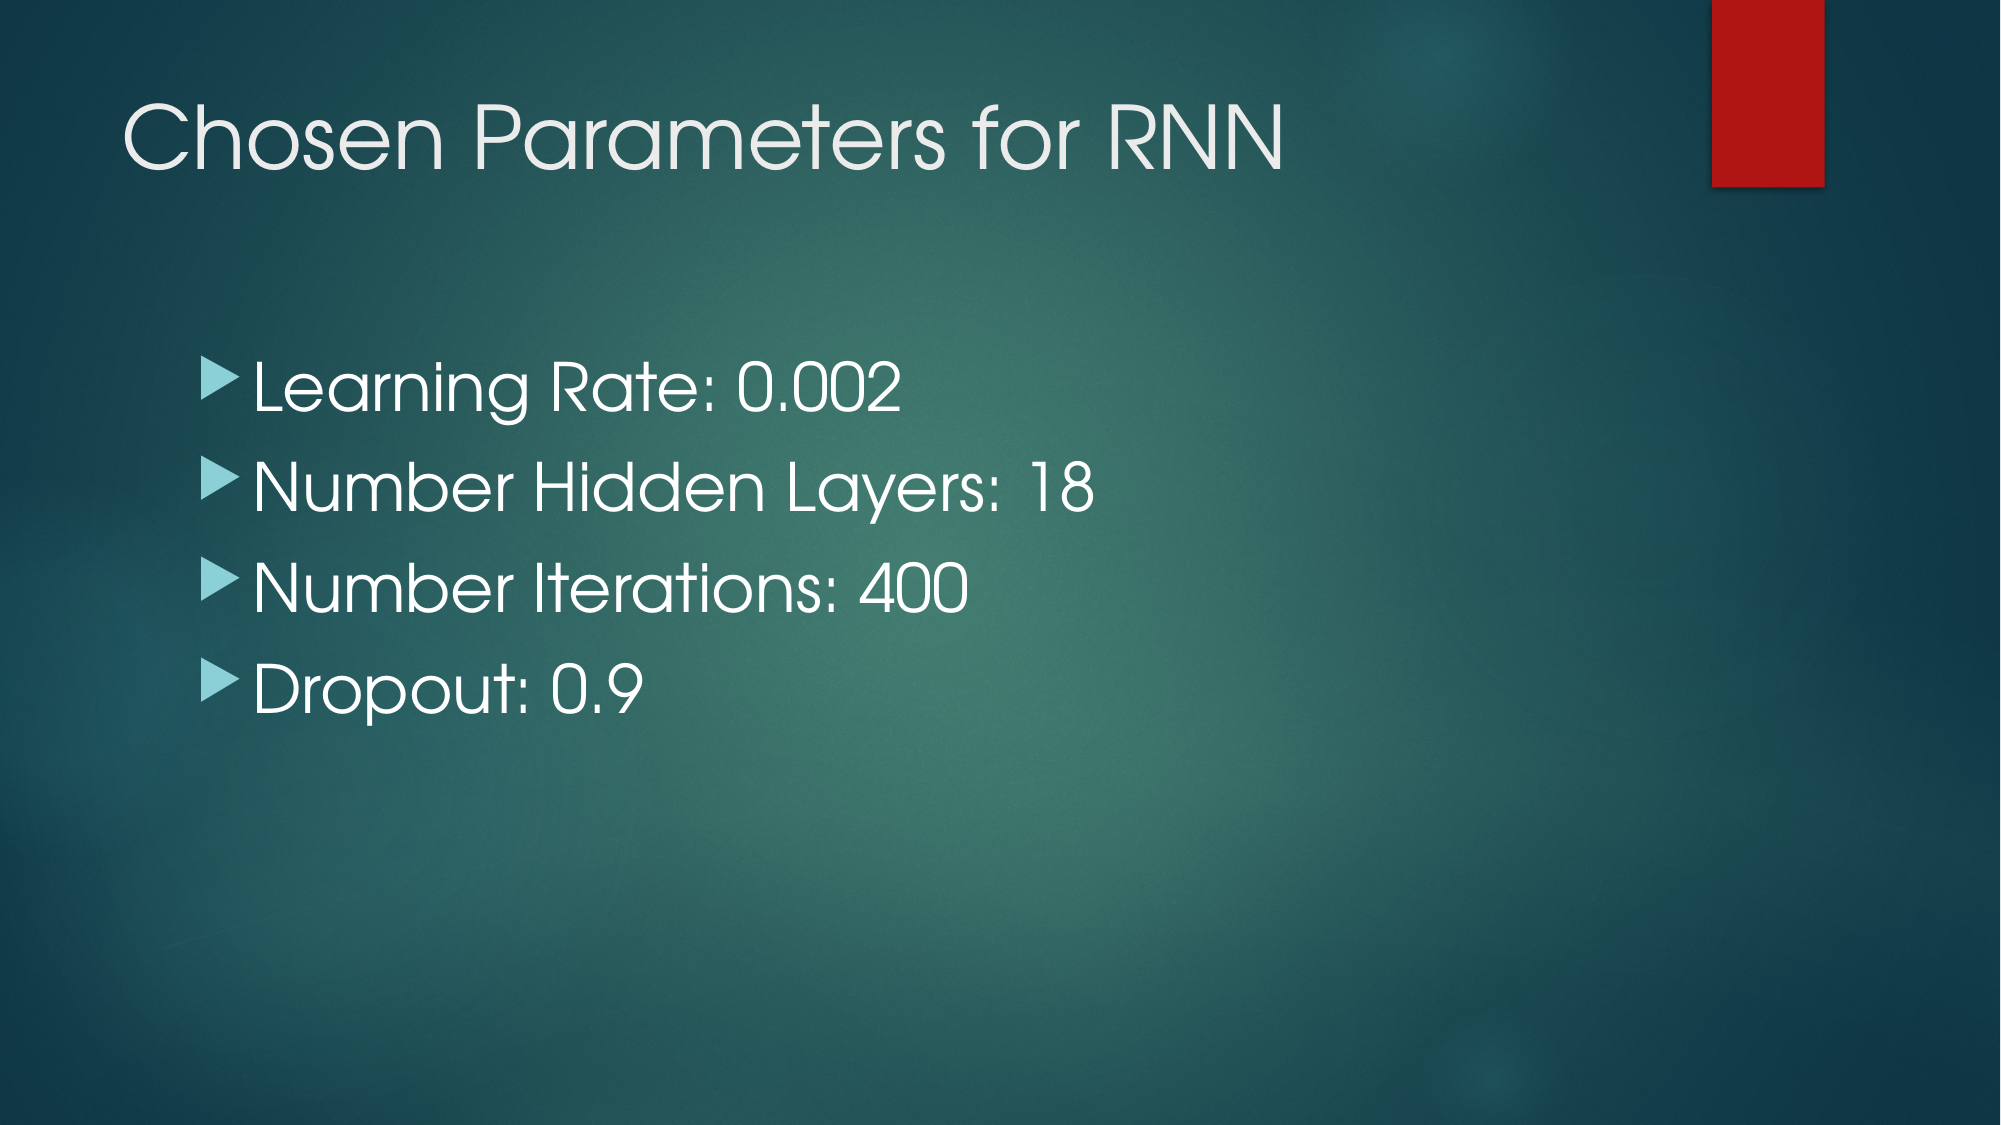

# Chosen Parameters for RNN
Learning Rate: 0.002
Number Hidden Layers: 18
Number Iterations: 400
Dropout: 0.9